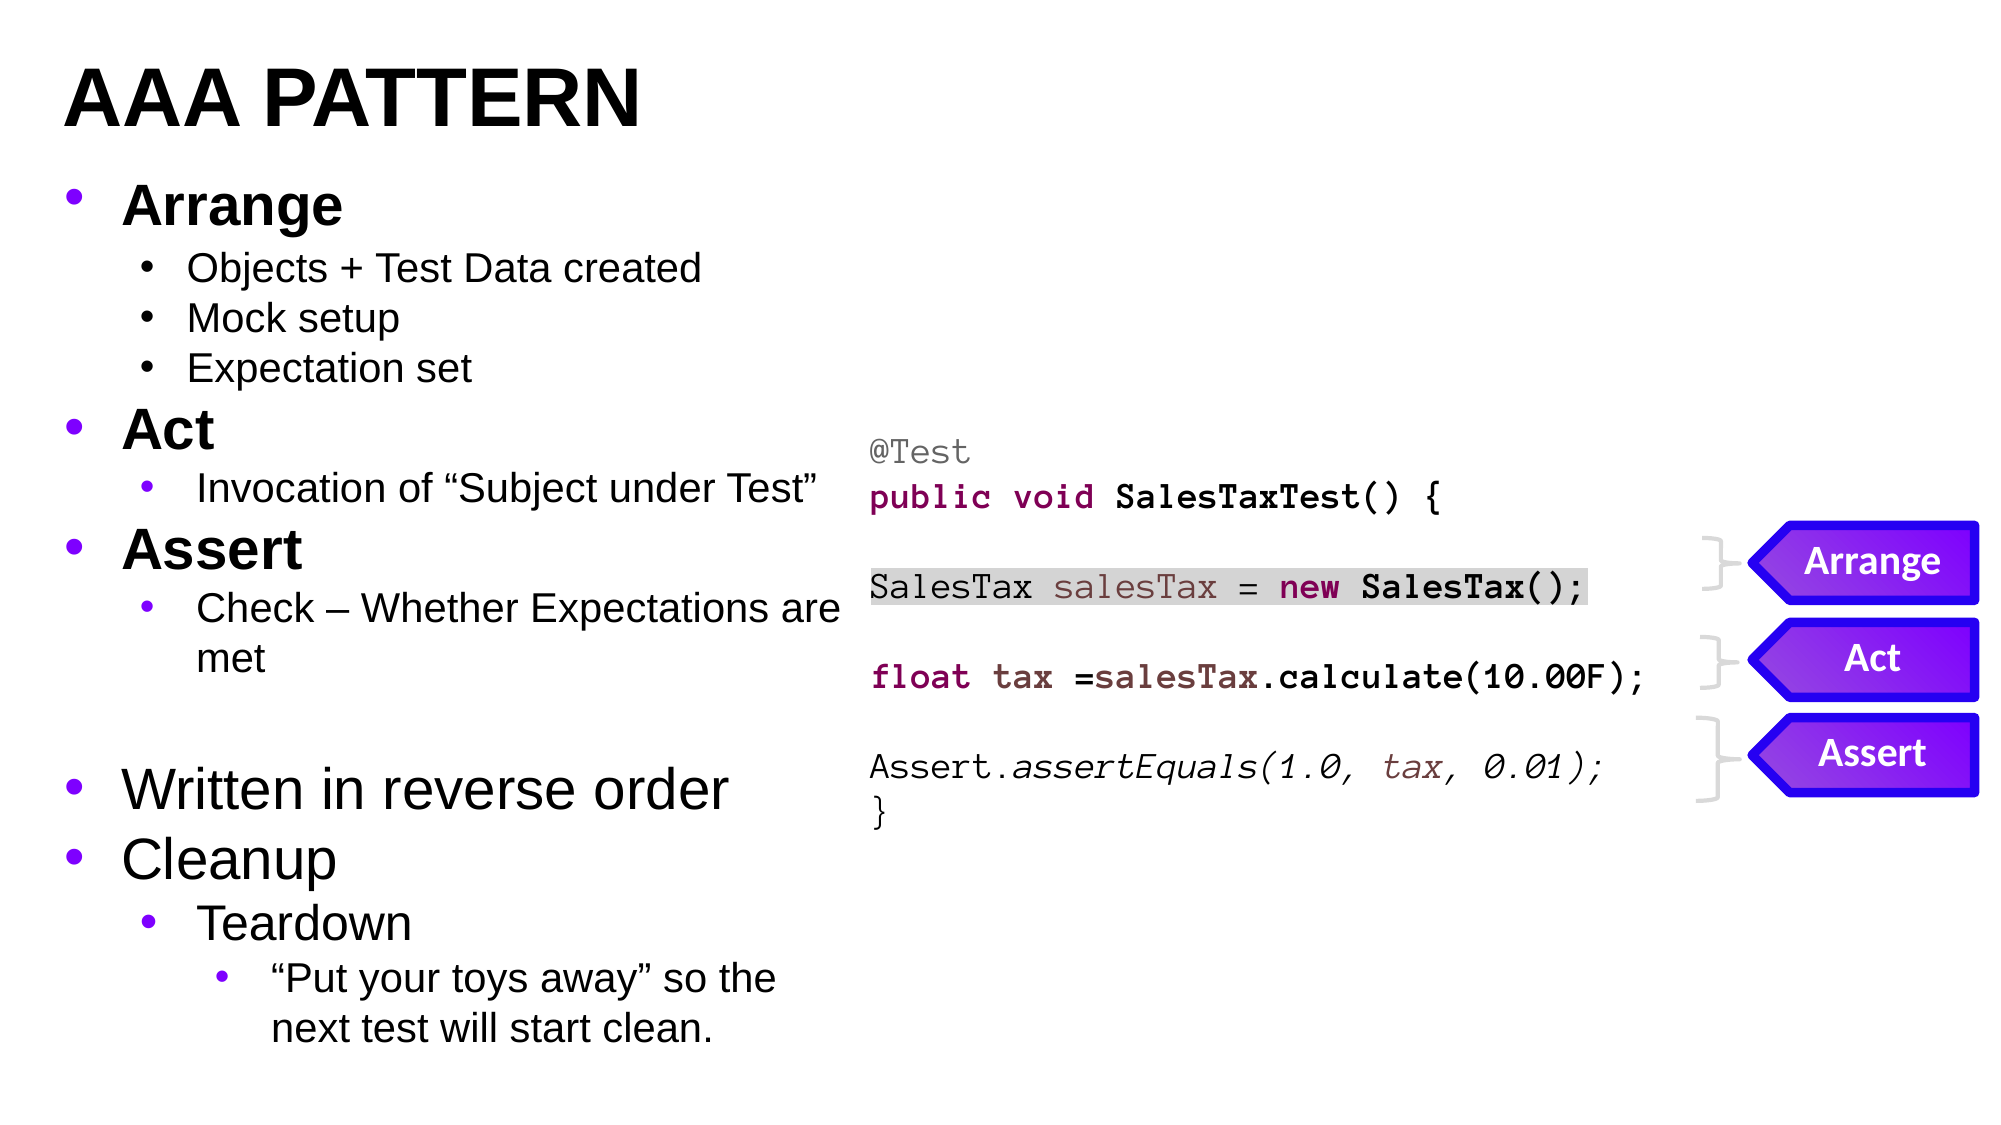

# AAA pattern
Arrange
Objects + Test Data created
Mock setup
Expectation set
Act
Invocation of “Subject under Test”
Assert
Check – Whether Expectations are met

Written in reverse order
Cleanup
Teardown
“Put your toys away” so the next test will start clean.
@Test
public void SalesTaxTest() {

SalesTax salesTax = new SalesTax();

float tax =salesTax.calculate(10.00F);

Assert.assertEquals(1.0, tax, 0.01);
}
Arrange

Act

Assert